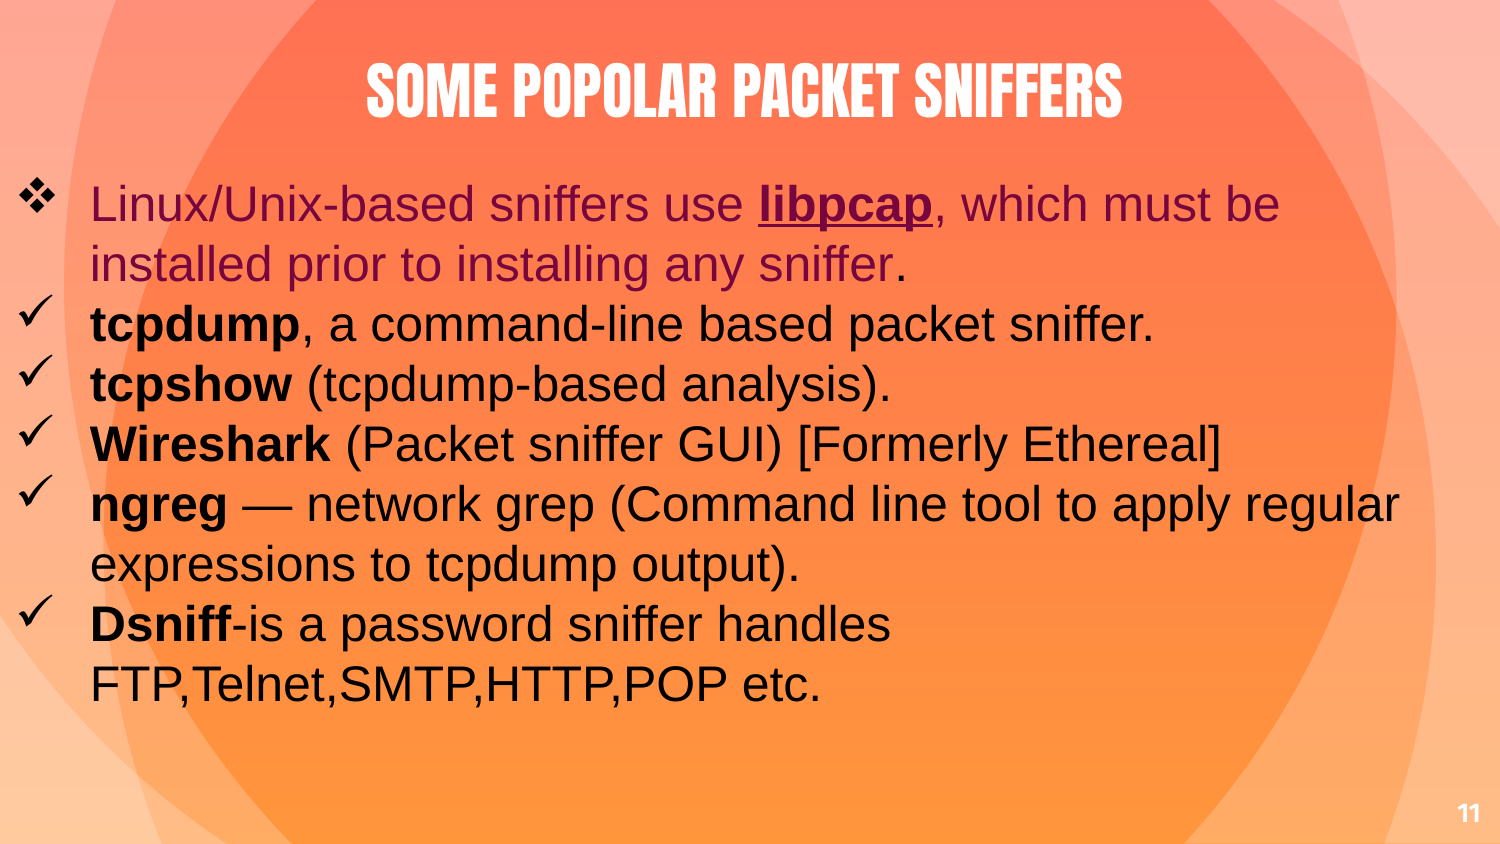

SOME POPOLAR PACKET SNIFFERS
Linux/Unix-based sniffers use libpcap, which must be installed prior to installing any sniffer.
tcpdump, a command-line based packet sniffer.
tcpshow (tcpdump-based analysis).
Wireshark (Packet sniffer GUI) [Formerly Ethereal]
ngreg — network grep (Command line tool to apply regular expressions to tcpdump output).
Dsniff-is a password sniffer handles FTP,Telnet,SMTP,HTTP,POP etc.
11